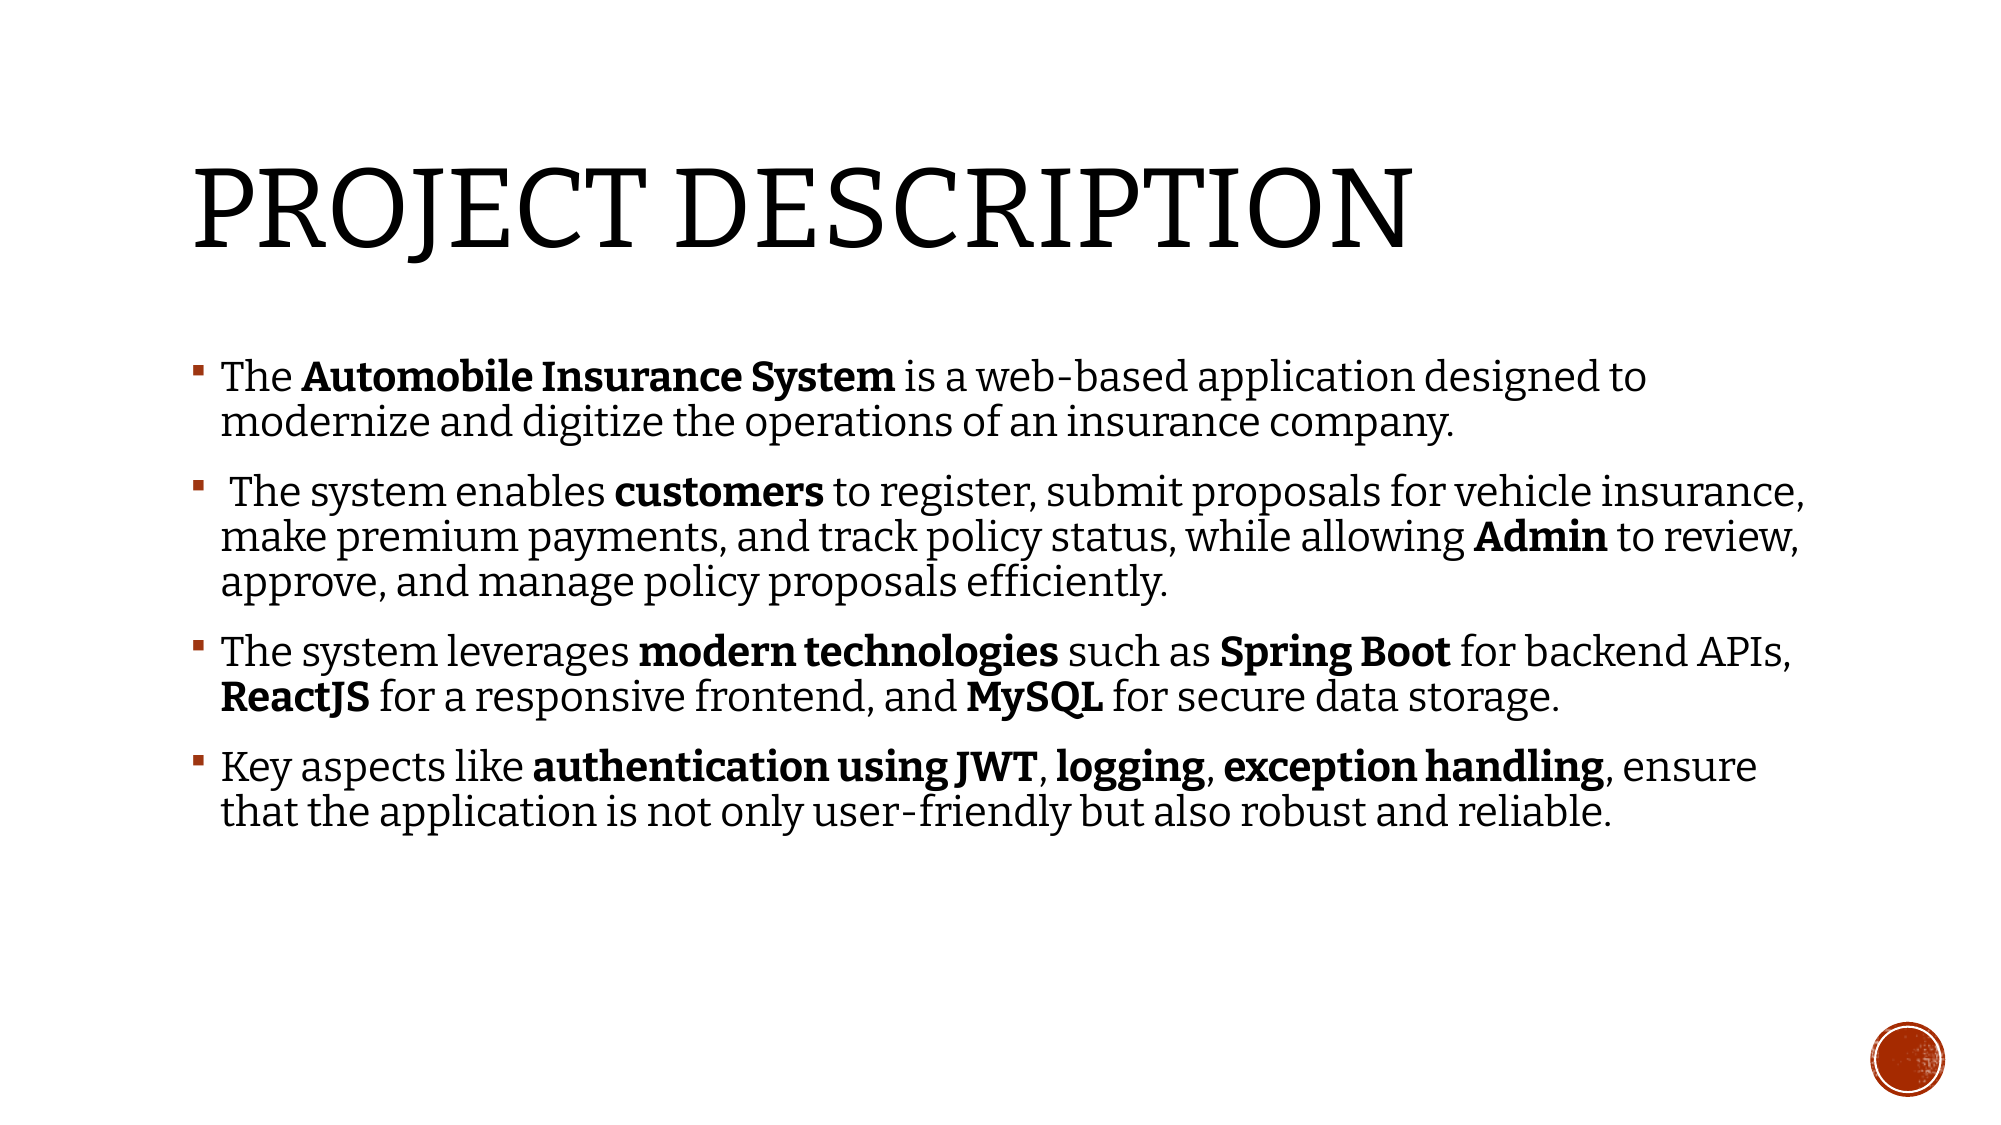

# Project description
The Automobile Insurance System is a web-based application designed to modernize and digitize the operations of an insurance company.
 The system enables customers to register, submit proposals for vehicle insurance, make premium payments, and track policy status, while allowing Admin to review, approve, and manage policy proposals efficiently.
The system leverages modern technologies such as Spring Boot for backend APIs, ReactJS for a responsive frontend, and MySQL for secure data storage.
Key aspects like authentication using JWT, logging, exception handling, ensure that the application is not only user-friendly but also robust and reliable.